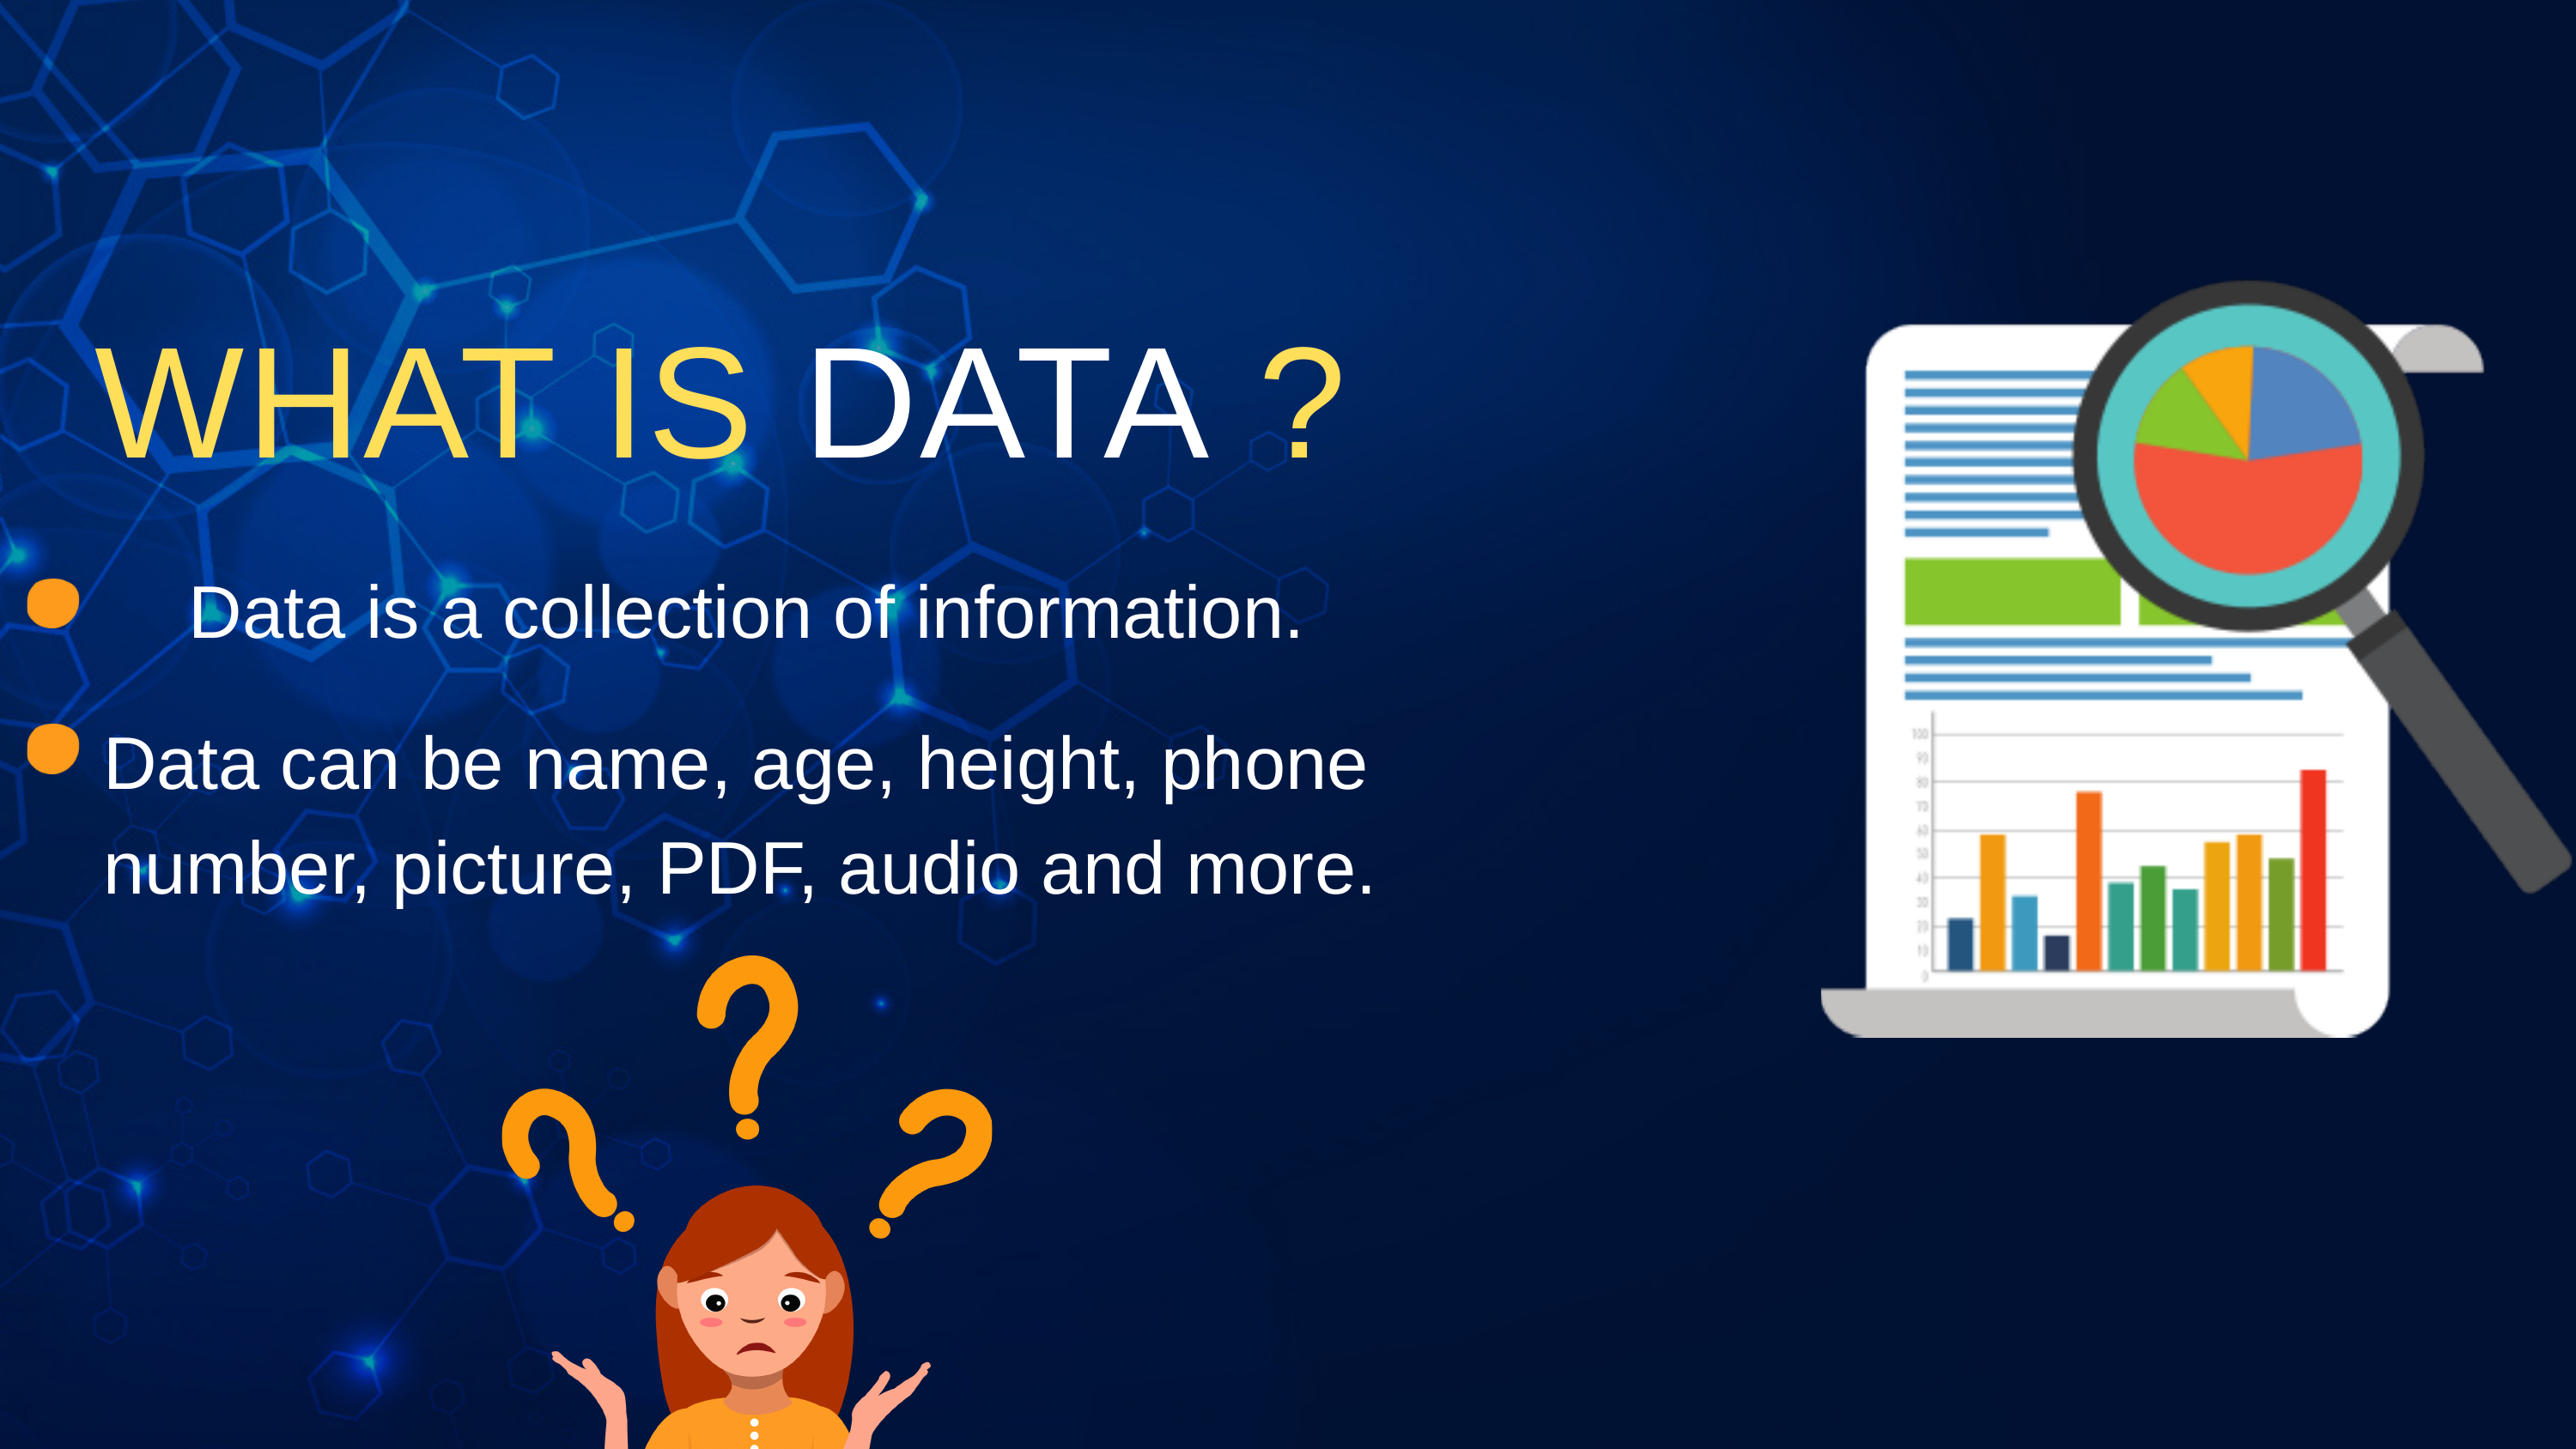

WHAT IS DATA ?
Data is a collection of information.

Data can be name, age, height, phone number, picture, PDF, audio and more.